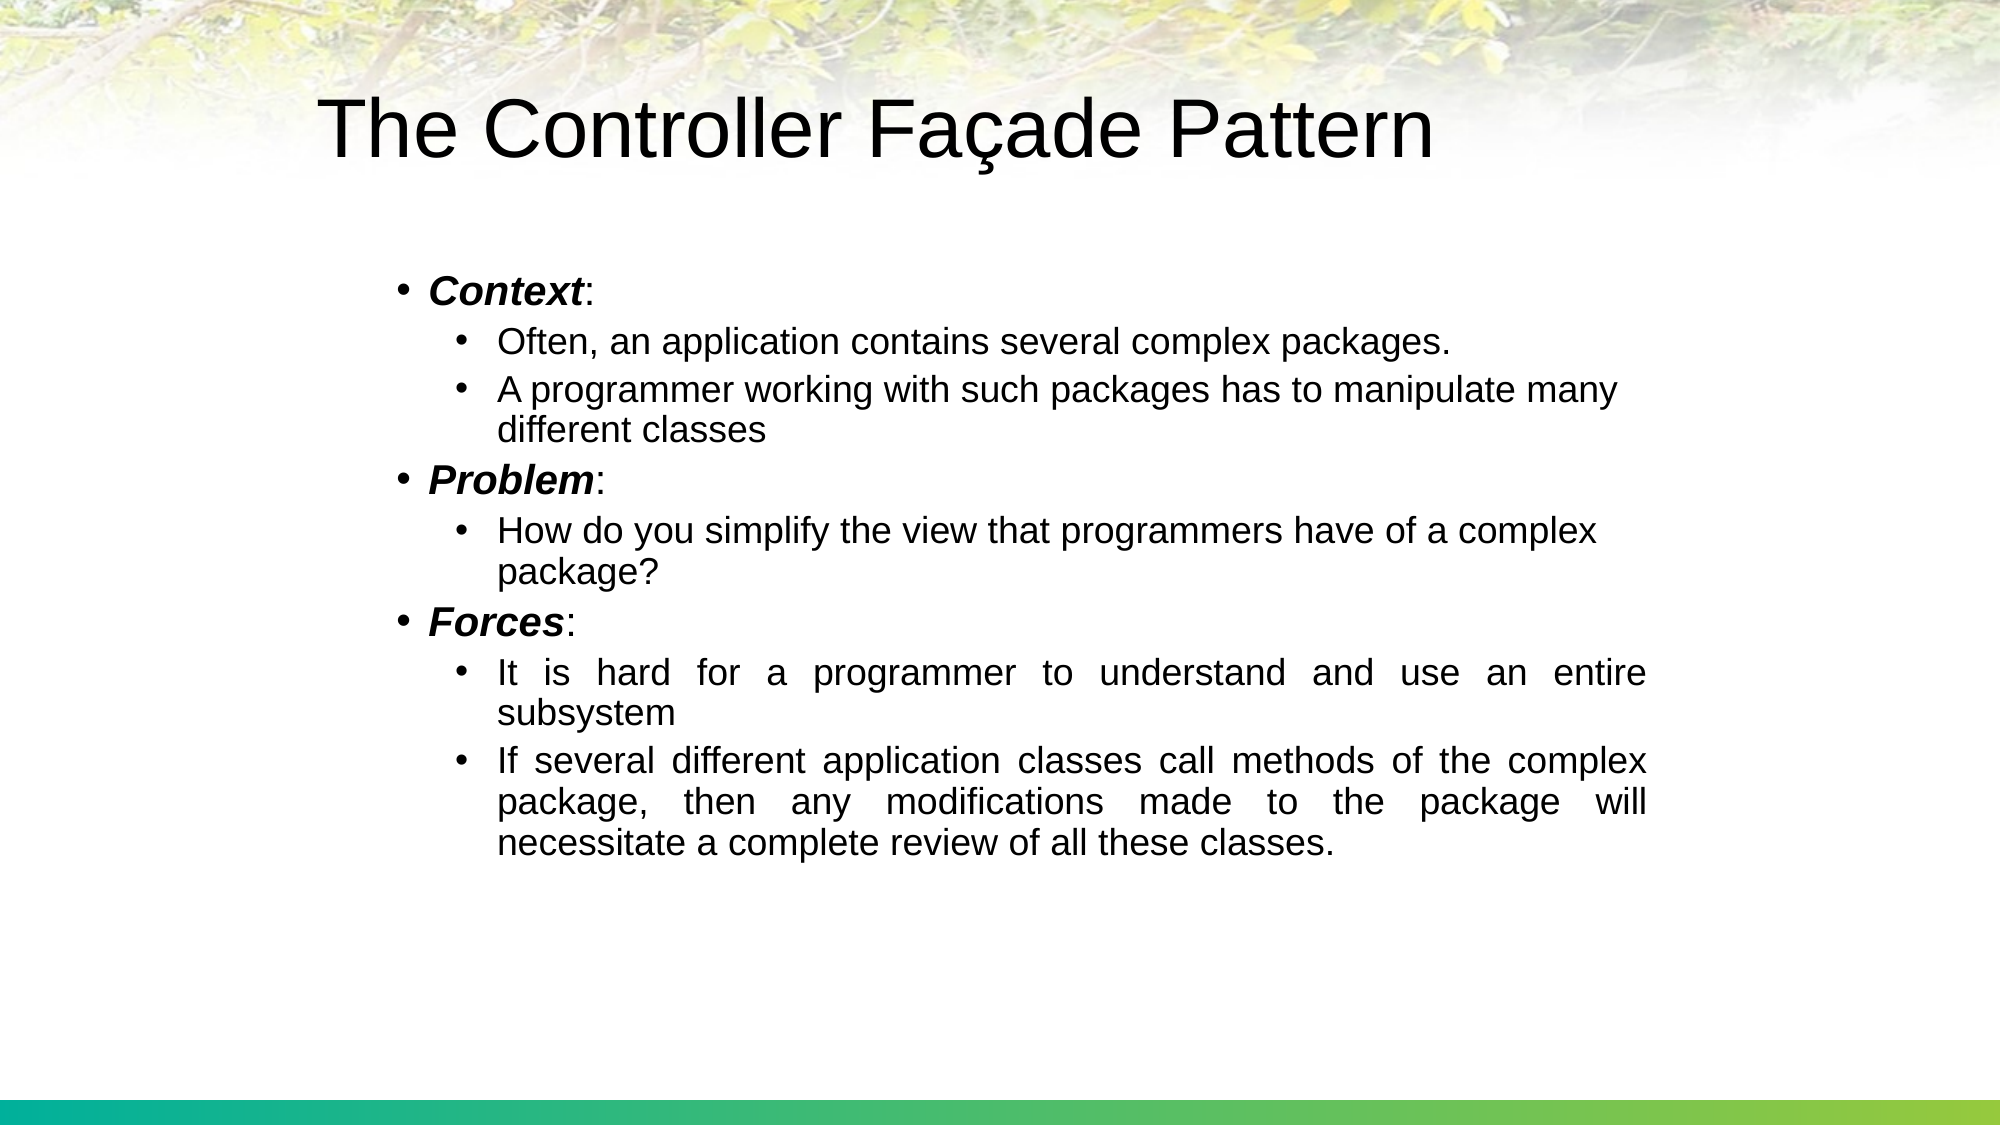

# The Controller Façade Pattern
Context:
Often, an application contains several complex packages.
A programmer working with such packages has to manipulate many different classes
Problem:
How do you simplify the view that programmers have of a complex package?
Forces:
It is hard for a programmer to understand and use an entire subsystem
If several different application classes call methods of the complex package, then any modifications made to the package will necessitate a complete review of all these classes.